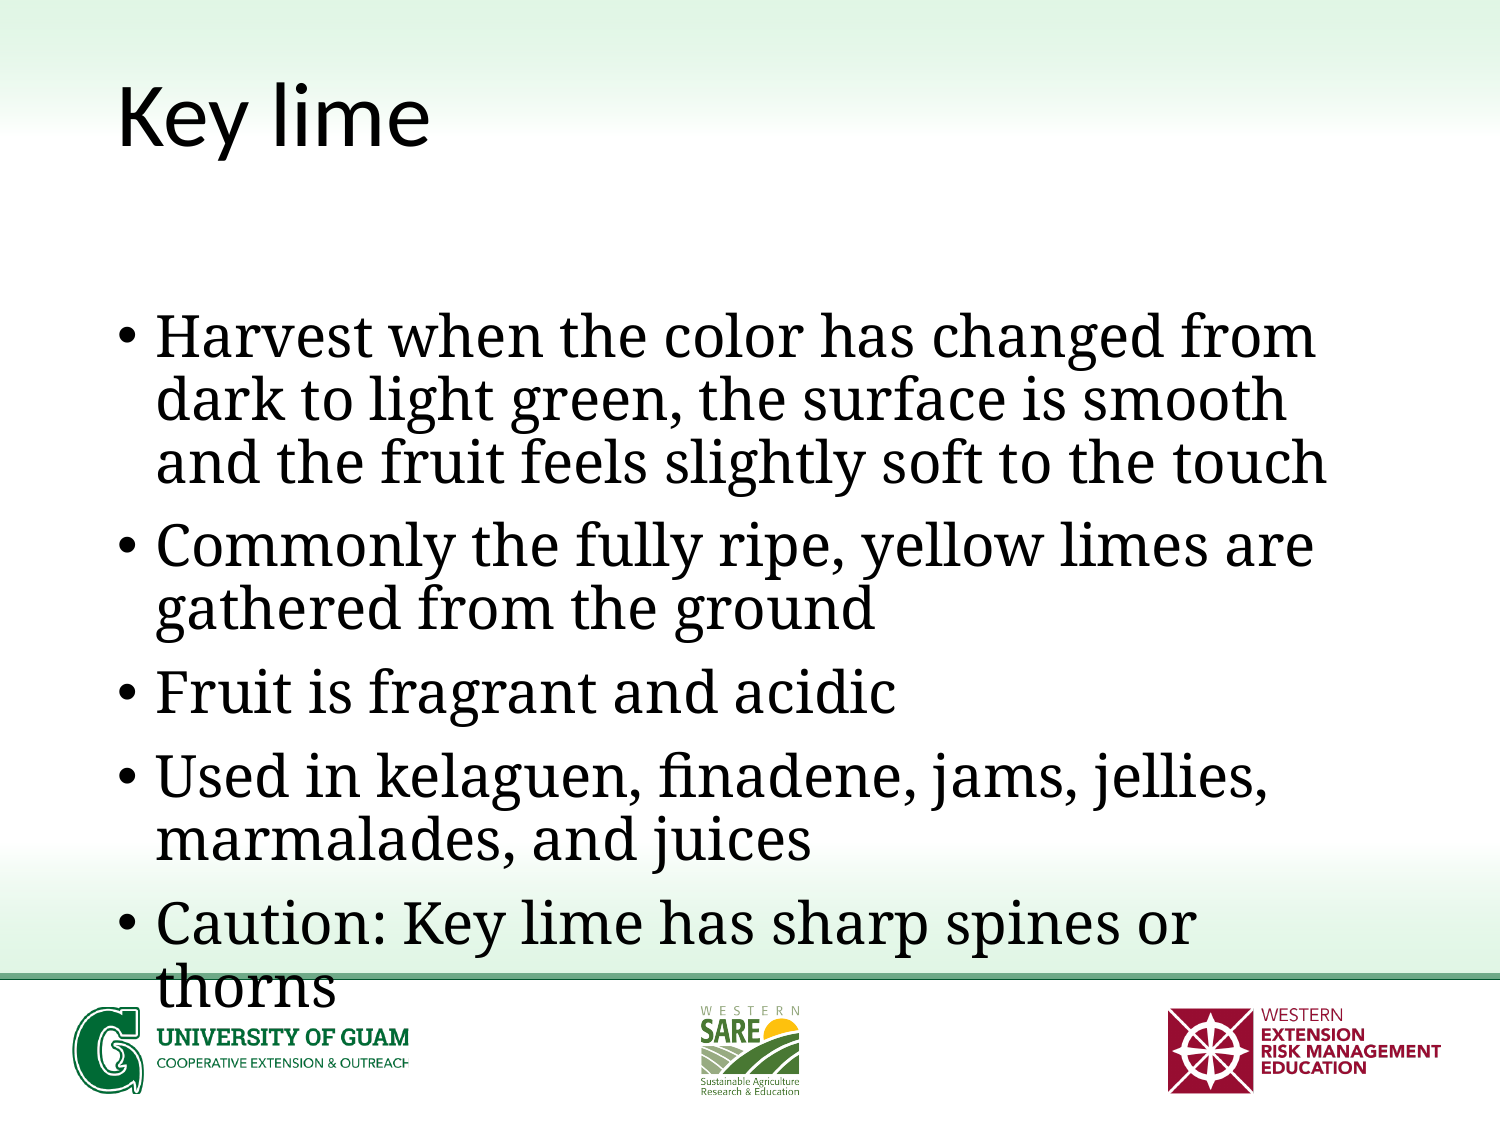

# Key lime
Harvest when the color has changed from dark to light green, the surface is smooth and the fruit feels slightly soft to the touch
Commonly the fully ripe, yellow limes are gathered from the ground
Fruit is fragrant and acidic
Used in kelaguen, finadene, jams, jellies, marmalades, and juices
Caution: Key lime has sharp spines or thorns